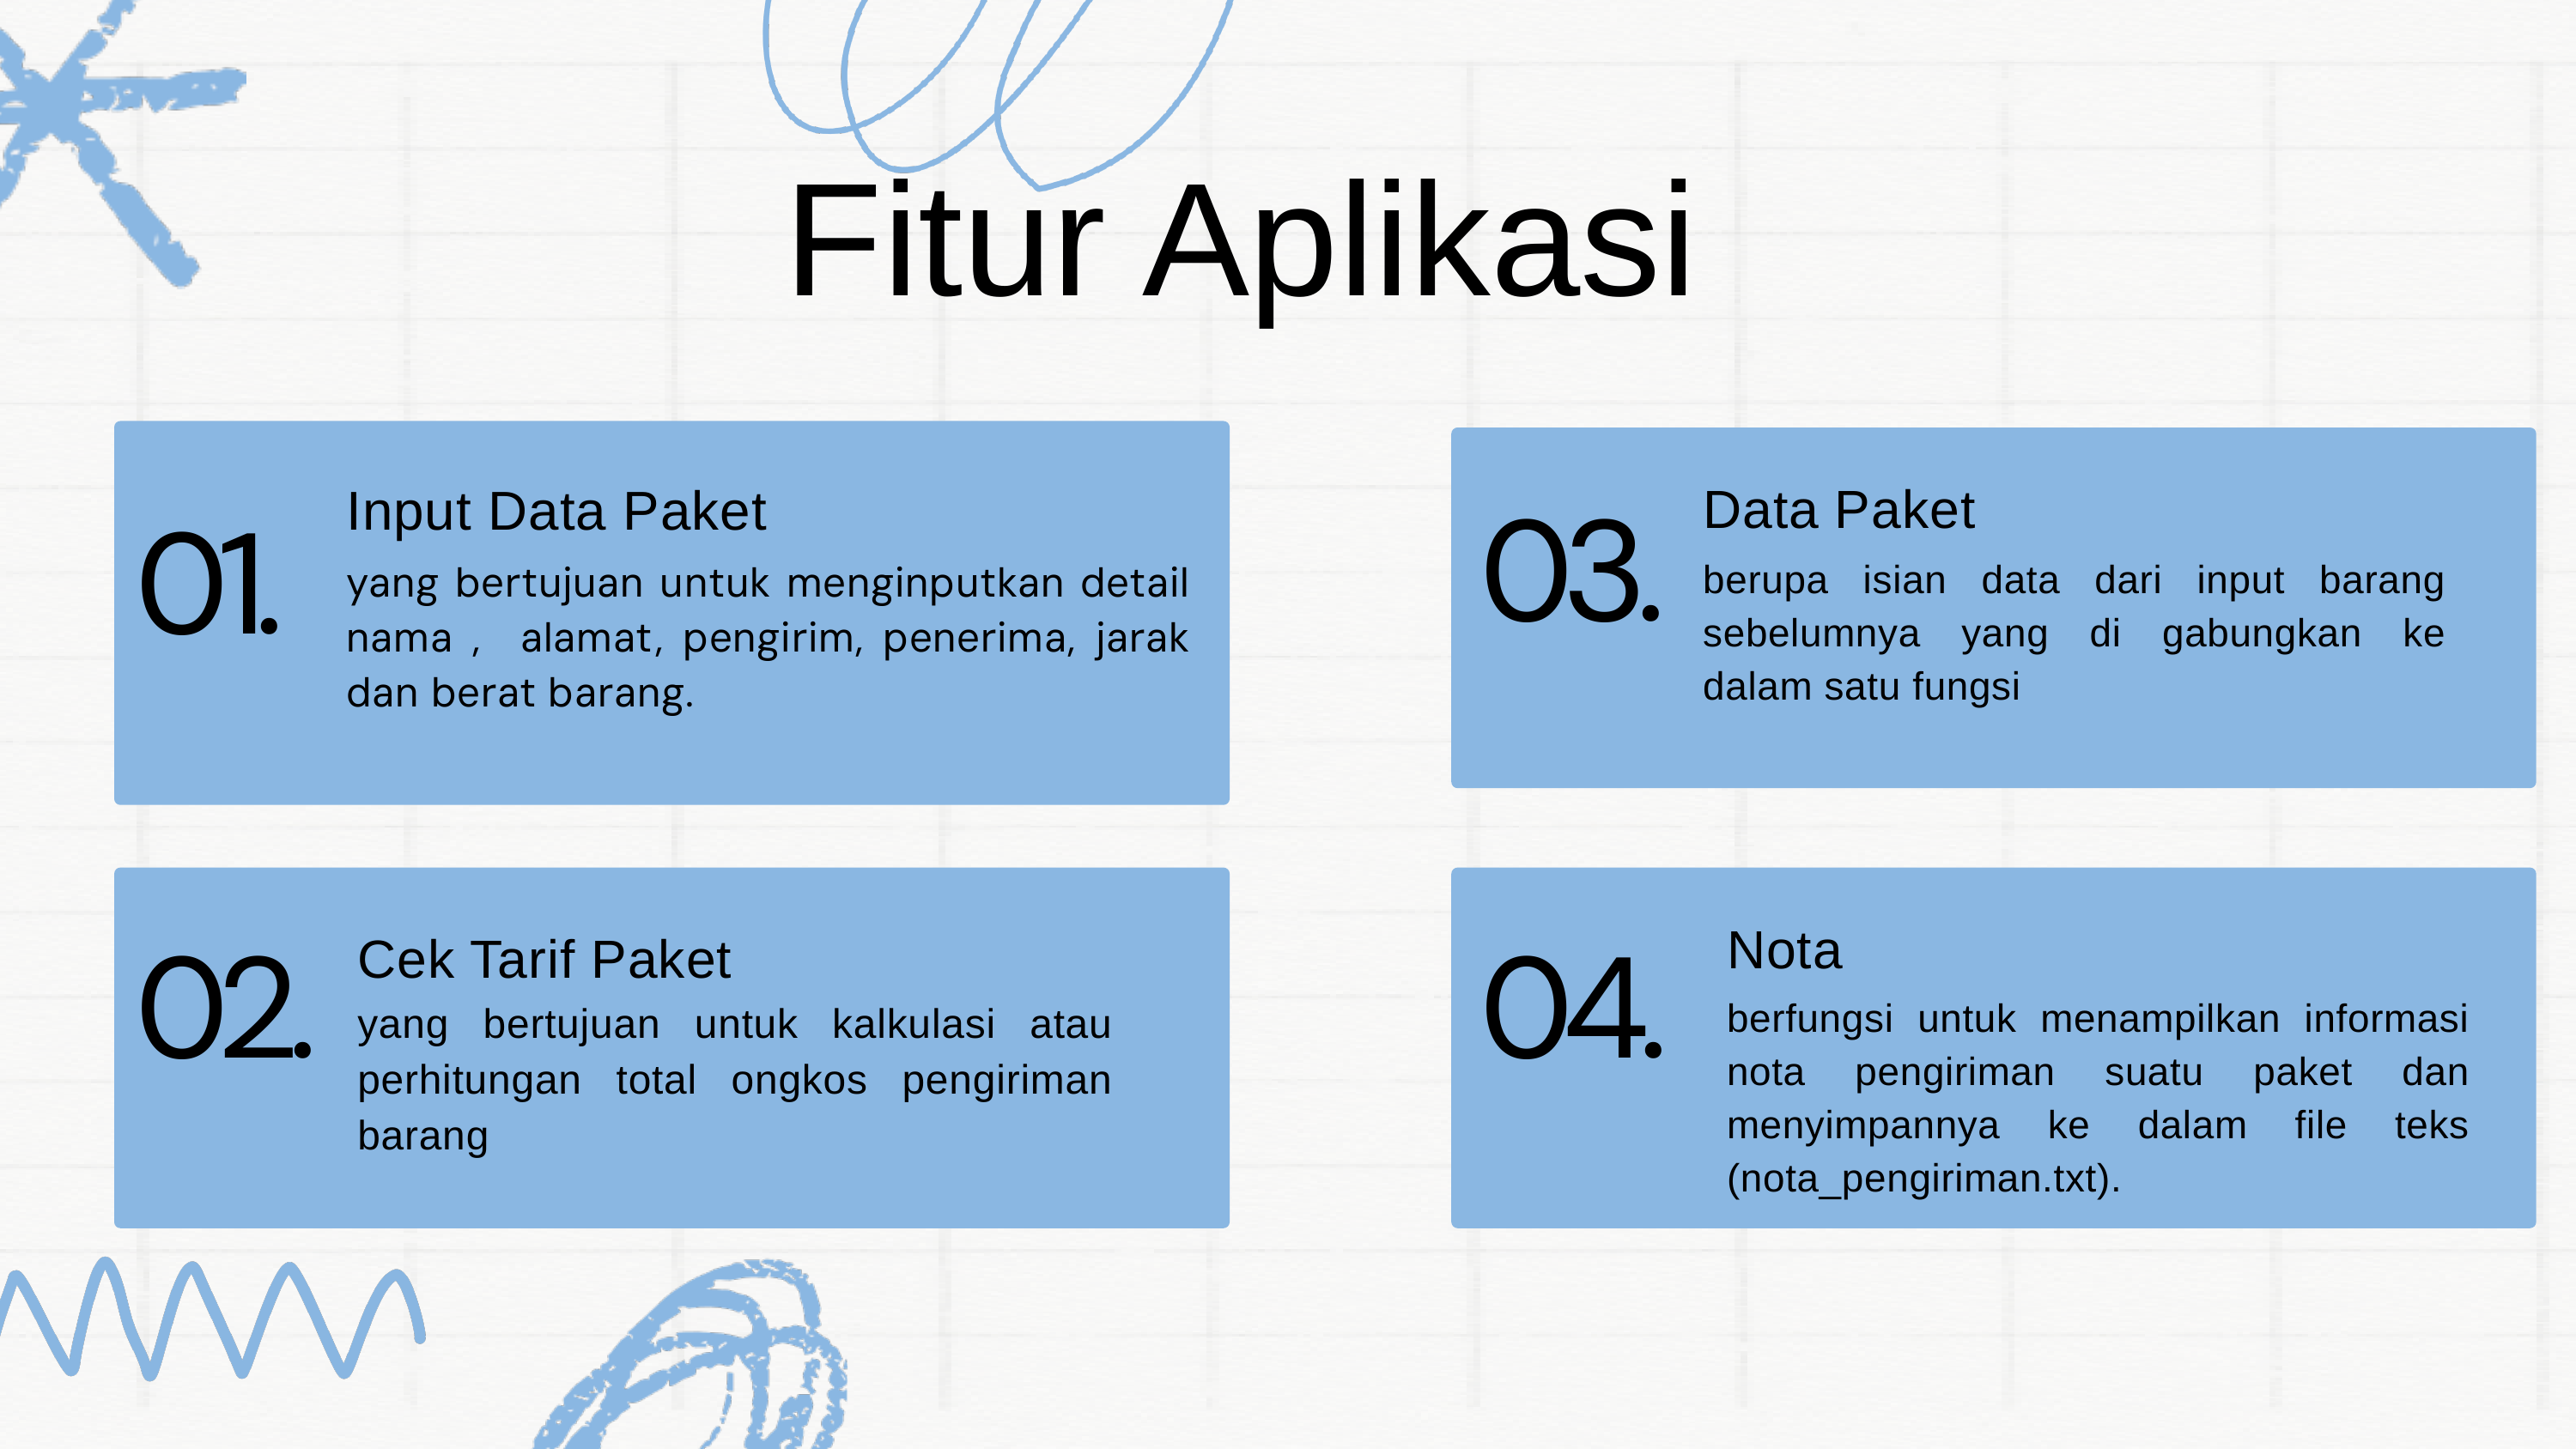

Fitur Aplikasi

Input Data Paket

Data Paket

03.
01.
berupa isian data dari input barang sebelumnya yang di gabungkan ke dalam satu fungsi

yang bertujuan untuk menginputkan detail nama ,  alamat, pengirim, penerima, jarak dan berat barang.

Nota
Cek Tarif Paket

02.
04.
berfungsi untuk menampilkan informasi nota pengiriman suatu paket dan menyimpannya ke dalam file teks (nota_pengiriman.txt).
yang bertujuan untuk kalkulasi atau perhitungan total ongkos pengiriman barang